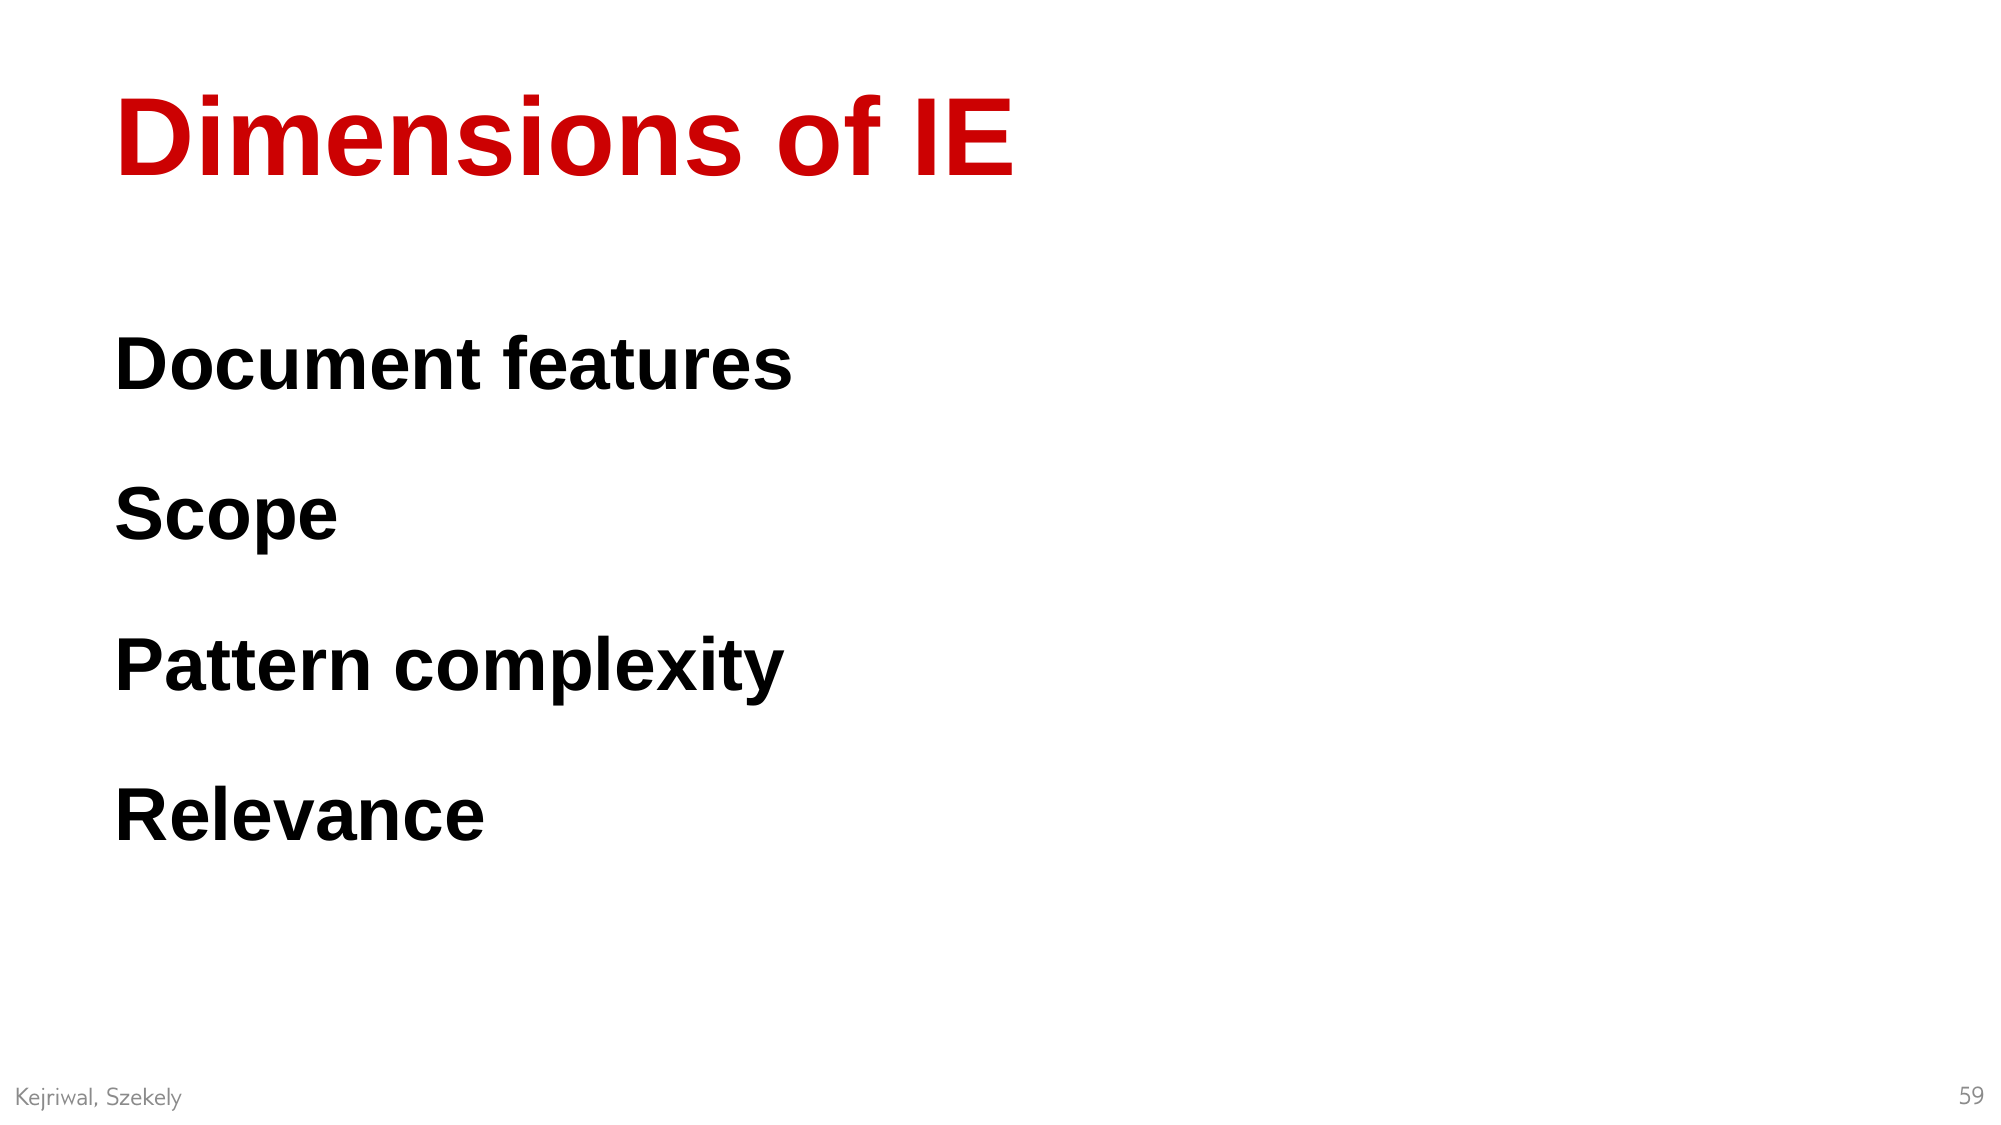

# Dimensions of IE
Document features
Scope
Pattern complexity
Relevance
59
Kejriwal, Szekely